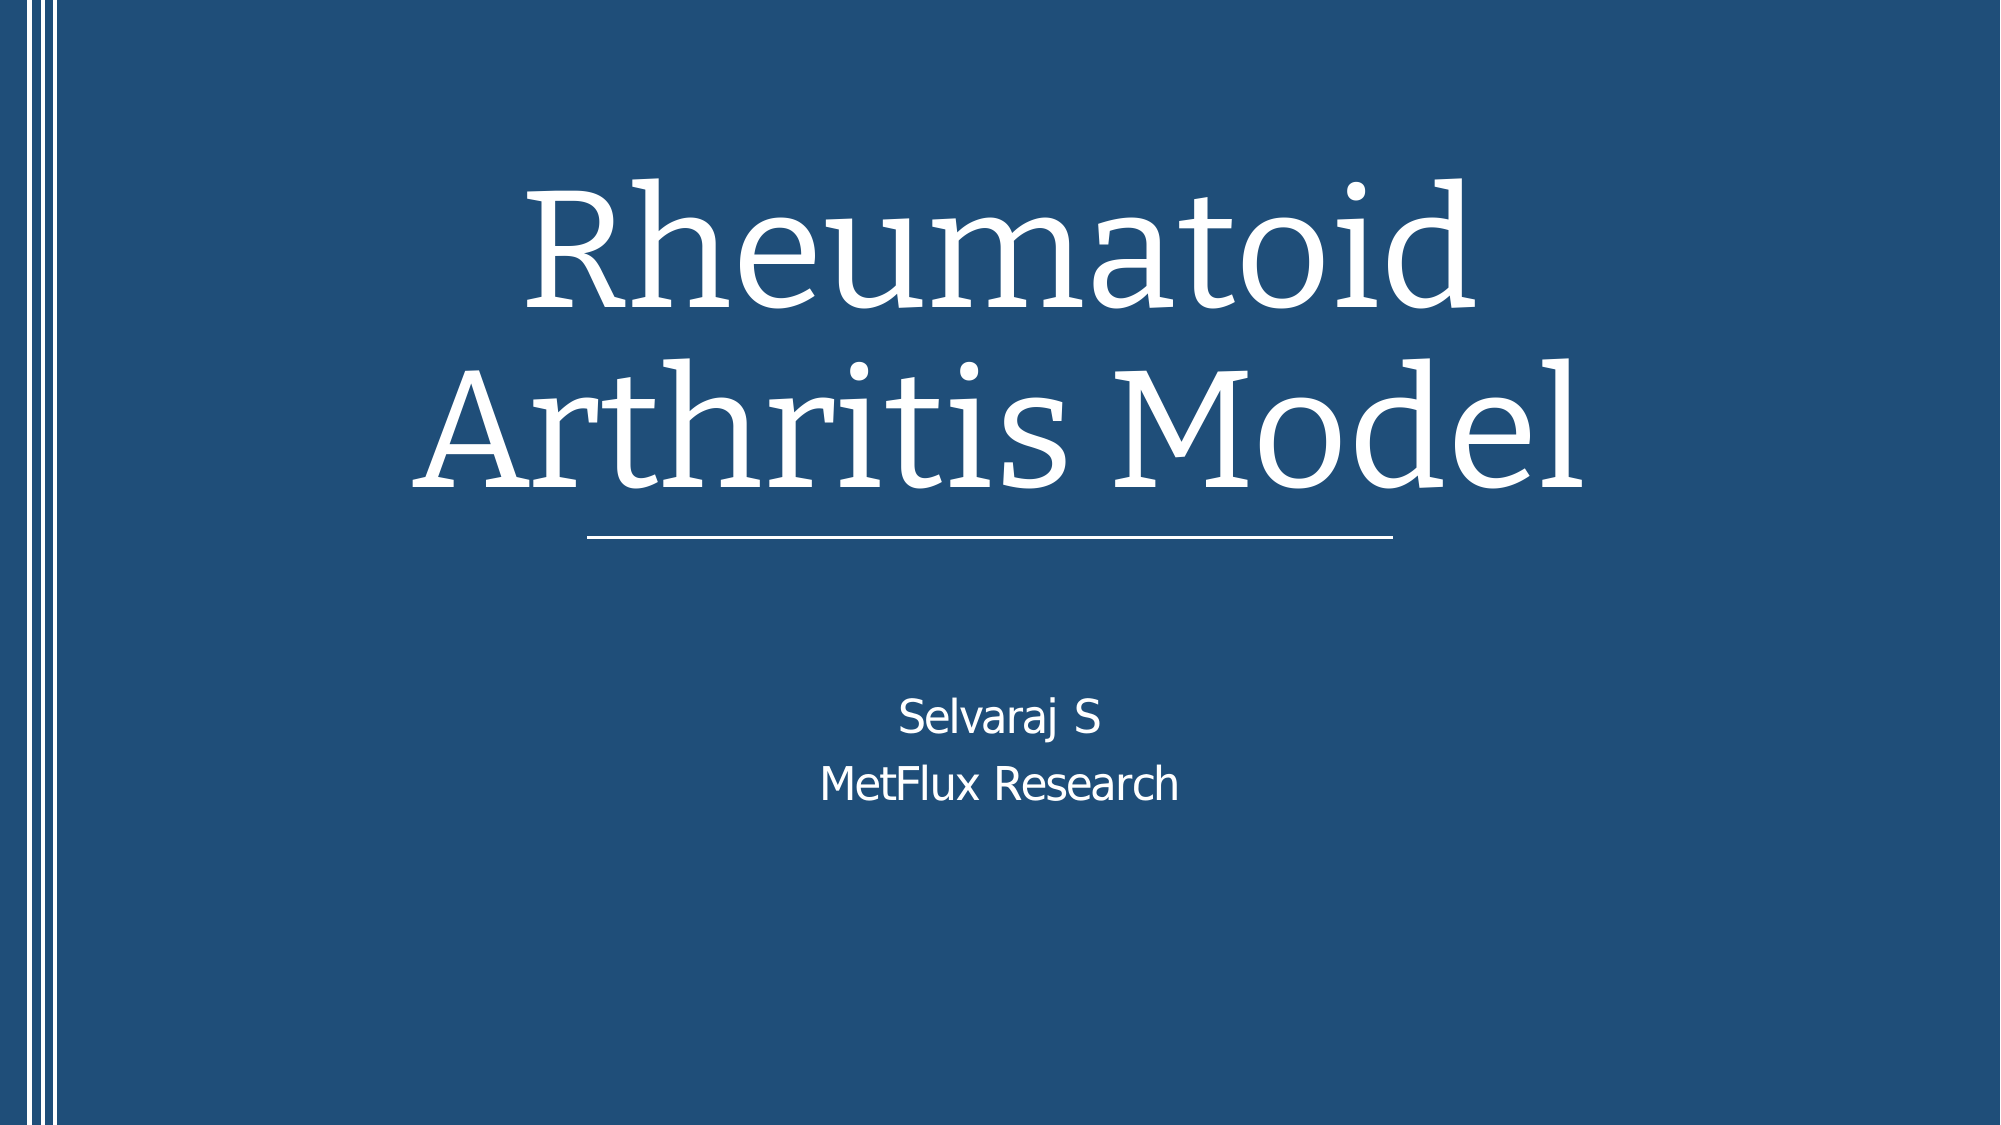

# Rheumatoid Arthritis Model

Selvaraj S
MetFlux Research